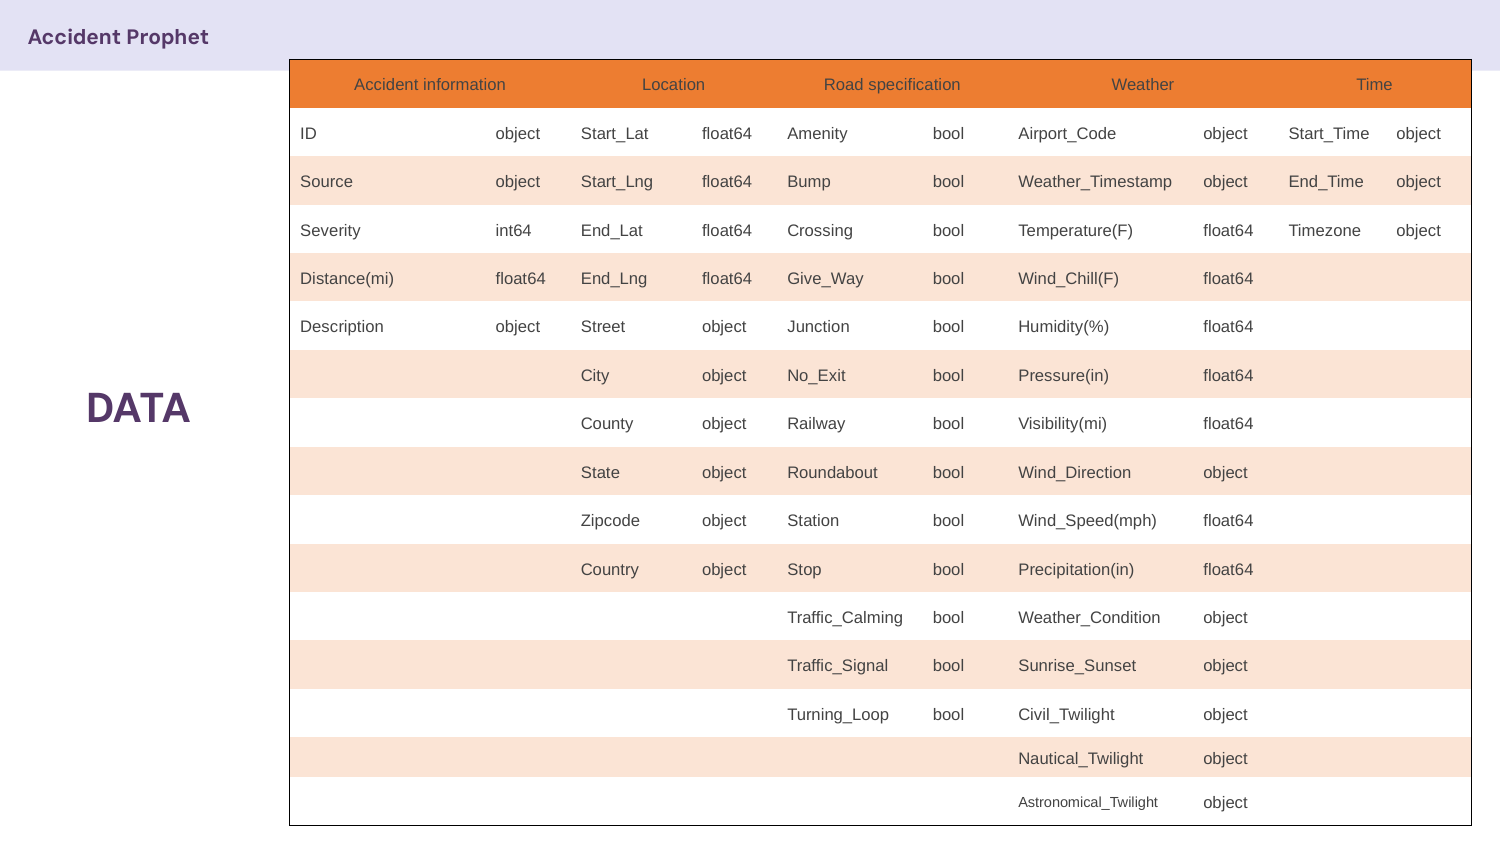

Accident Prophet
| Accident information |  | Location |  | Road specification |  | Weather |  | Time |  |
| --- | --- | --- | --- | --- | --- | --- | --- | --- | --- |
| ID | object | Start\_Lat | float64 | Amenity | bool | Airport\_Code | object | Start\_Time | object |
| Source | object | Start\_Lng | float64 | Bump | bool | Weather\_Timestamp | object | End\_Time | object |
| Severity | int64 | End\_Lat | float64 | Crossing | bool | Temperature(F) | float64 | Timezone | object |
| Distance(mi) | float64 | End\_Lng | float64 | Give\_Way | bool | Wind\_Chill(F) | float64 |  |  |
| Description | object | Street | object | Junction | bool | Humidity(%) | float64 |  |  |
|  |  | City | object | No\_Exit | bool | Pressure(in) | float64 |  |  |
|  |  | County | object | Railway | bool | Visibility(mi) | float64 |  |  |
|  |  | State | object | Roundabout | bool | Wind\_Direction | object |  |  |
|  |  | Zipcode | object | Station | bool | Wind\_Speed(mph) | float64 |  |  |
|  |  | Country | object | Stop | bool | Precipitation(in) | float64 |  |  |
|  |  |  |  | Traffic\_Calming | bool | Weather\_Condition | object |  |  |
|  |  |  |  | Traffic\_Signal | bool | Sunrise\_Sunset | object |  |  |
|  |  |  |  | Turning\_Loop | bool | Civil\_Twilight | object |  |  |
|  |  |  |  |  |  | Nautical\_Twilight | object |  |  |
|  |  |  |  |  |  | Astronomical\_Twilight | object |  |  |

DATA